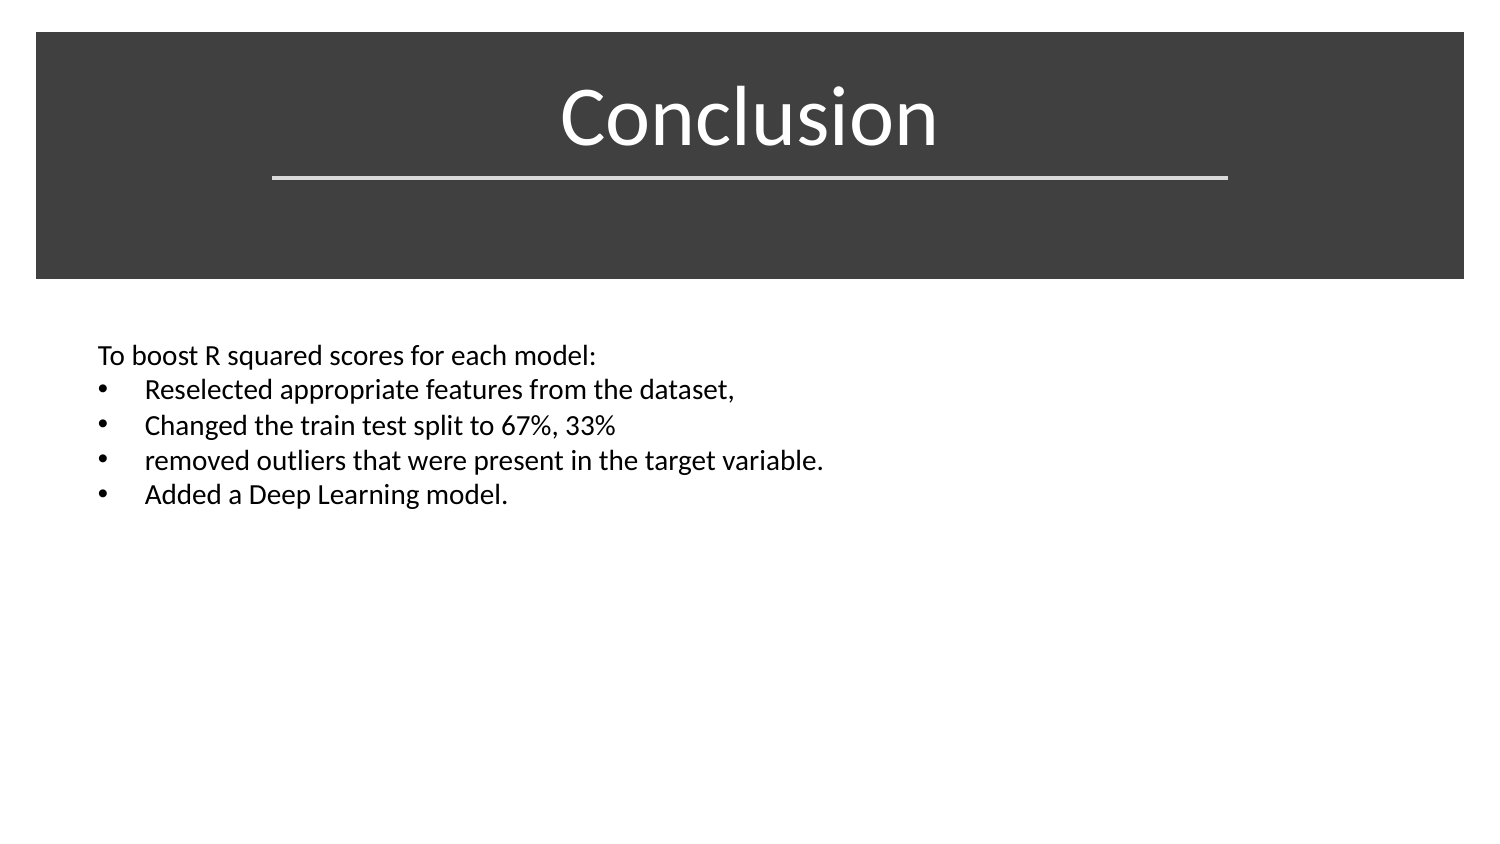

# Conclusion

To boost R squared scores for each model:
Reselected appropriate features from the dataset,
Changed the train test split to 67%, 33%
removed outliers that were present in the target variable.
Added a Deep Learning model.